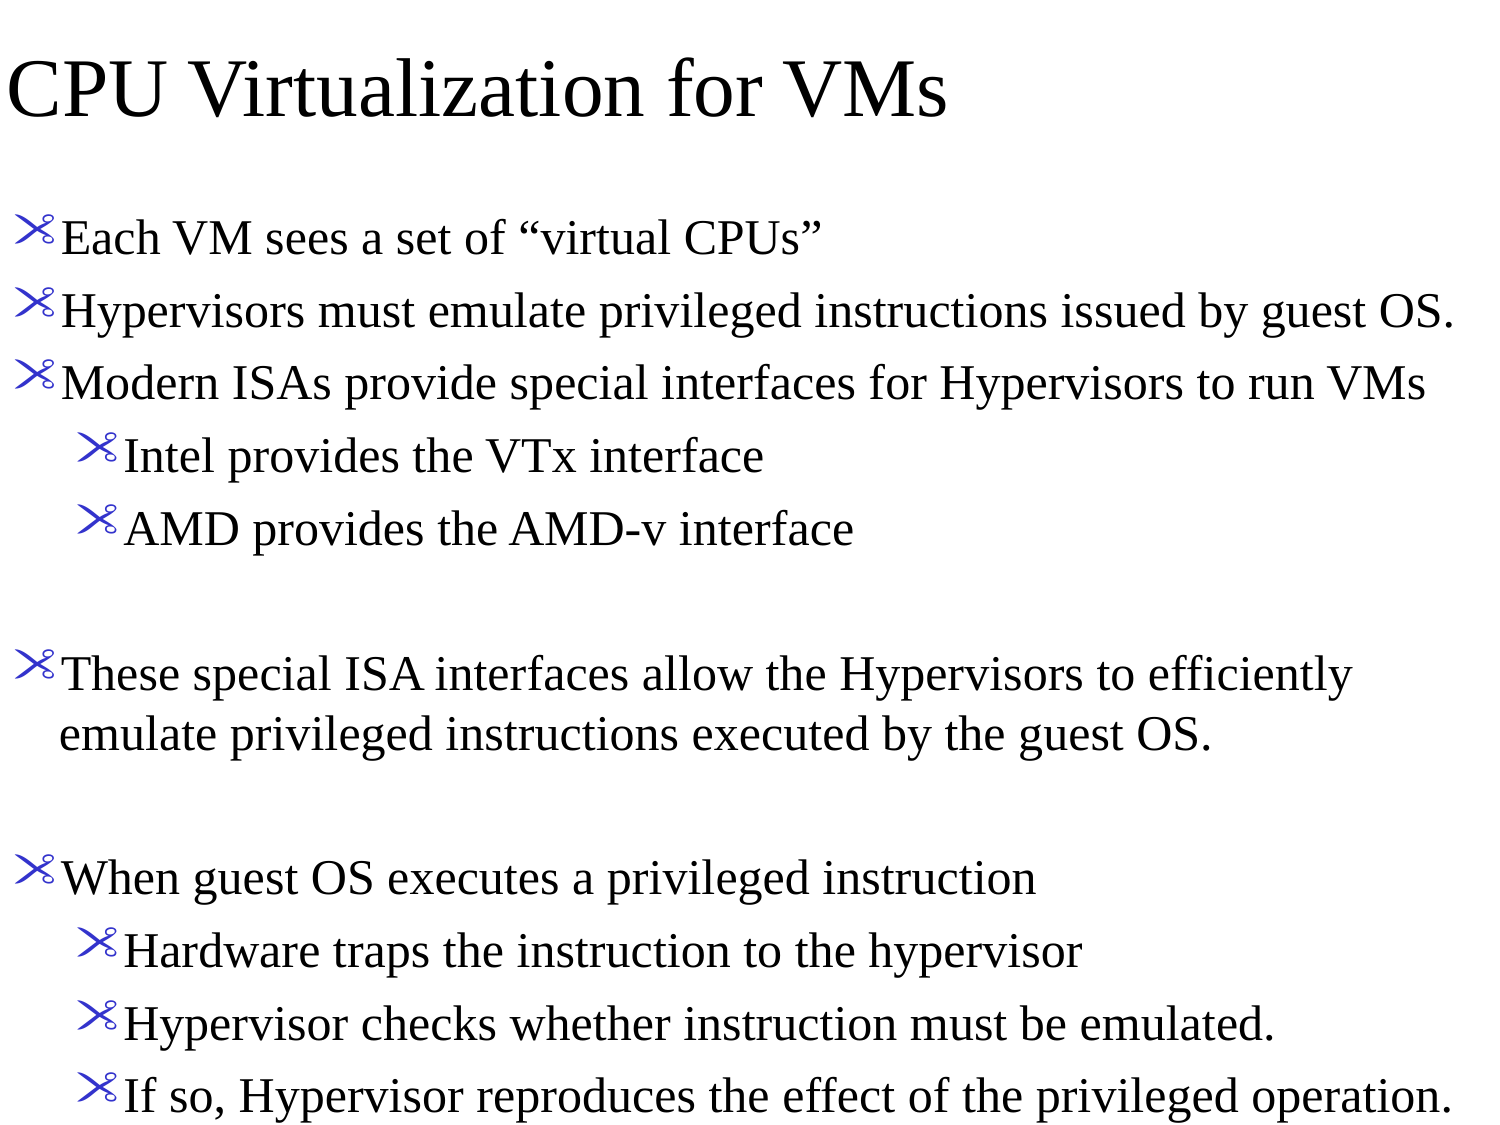

# CPU Virtualization for VMs
Each VM sees a set of “virtual CPUs”
Hypervisors must emulate privileged instructions issued by guest OS.
Modern ISAs provide special interfaces for Hypervisors to run VMs
Intel provides the VTx interface
AMD provides the AMD-v interface

These special ISA interfaces allow the Hypervisors to efficiently emulate privileged instructions executed by the guest OS.

When guest OS executes a privileged instruction
Hardware traps the instruction to the hypervisor
Hypervisor checks whether instruction must be emulated.
If so, Hypervisor reproduces the effect of the privileged operation.